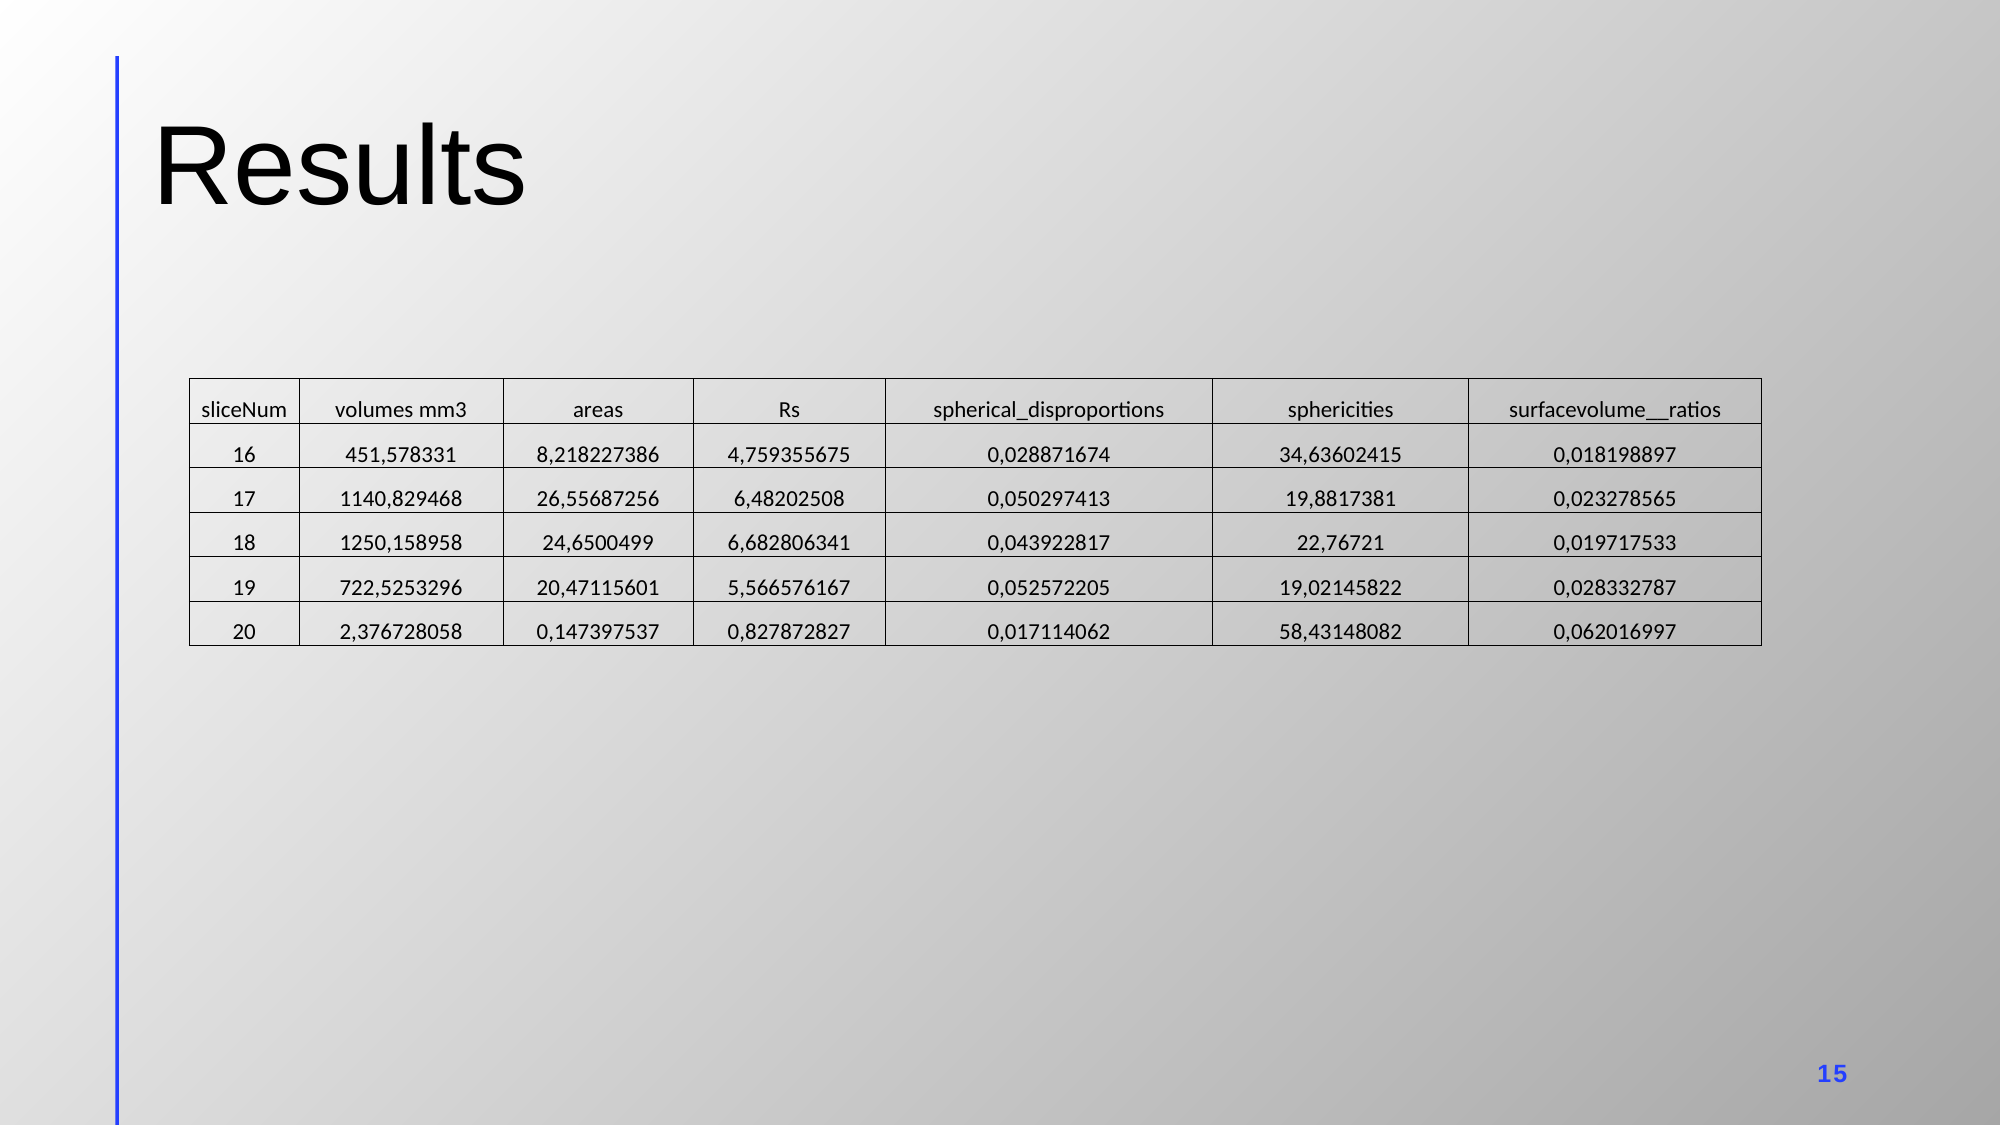

# Results
| sliceNum | volumes mm3 | areas | Rs | spherical\_disproportions | sphericities | surfacevolume\_\_ratios |
| --- | --- | --- | --- | --- | --- | --- |
| 16 | 451,578331 | 8,218227386 | 4,759355675 | 0,028871674 | 34,63602415 | 0,018198897 |
| 17 | 1140,829468 | 26,55687256 | 6,48202508 | 0,050297413 | 19,8817381 | 0,023278565 |
| 18 | 1250,158958 | 24,6500499 | 6,682806341 | 0,043922817 | 22,76721 | 0,019717533 |
| 19 | 722,5253296 | 20,47115601 | 5,566576167 | 0,052572205 | 19,02145822 | 0,028332787 |
| 20 | 2,376728058 | 0,147397537 | 0,827872827 | 0,017114062 | 58,43148082 | 0,062016997 |
15